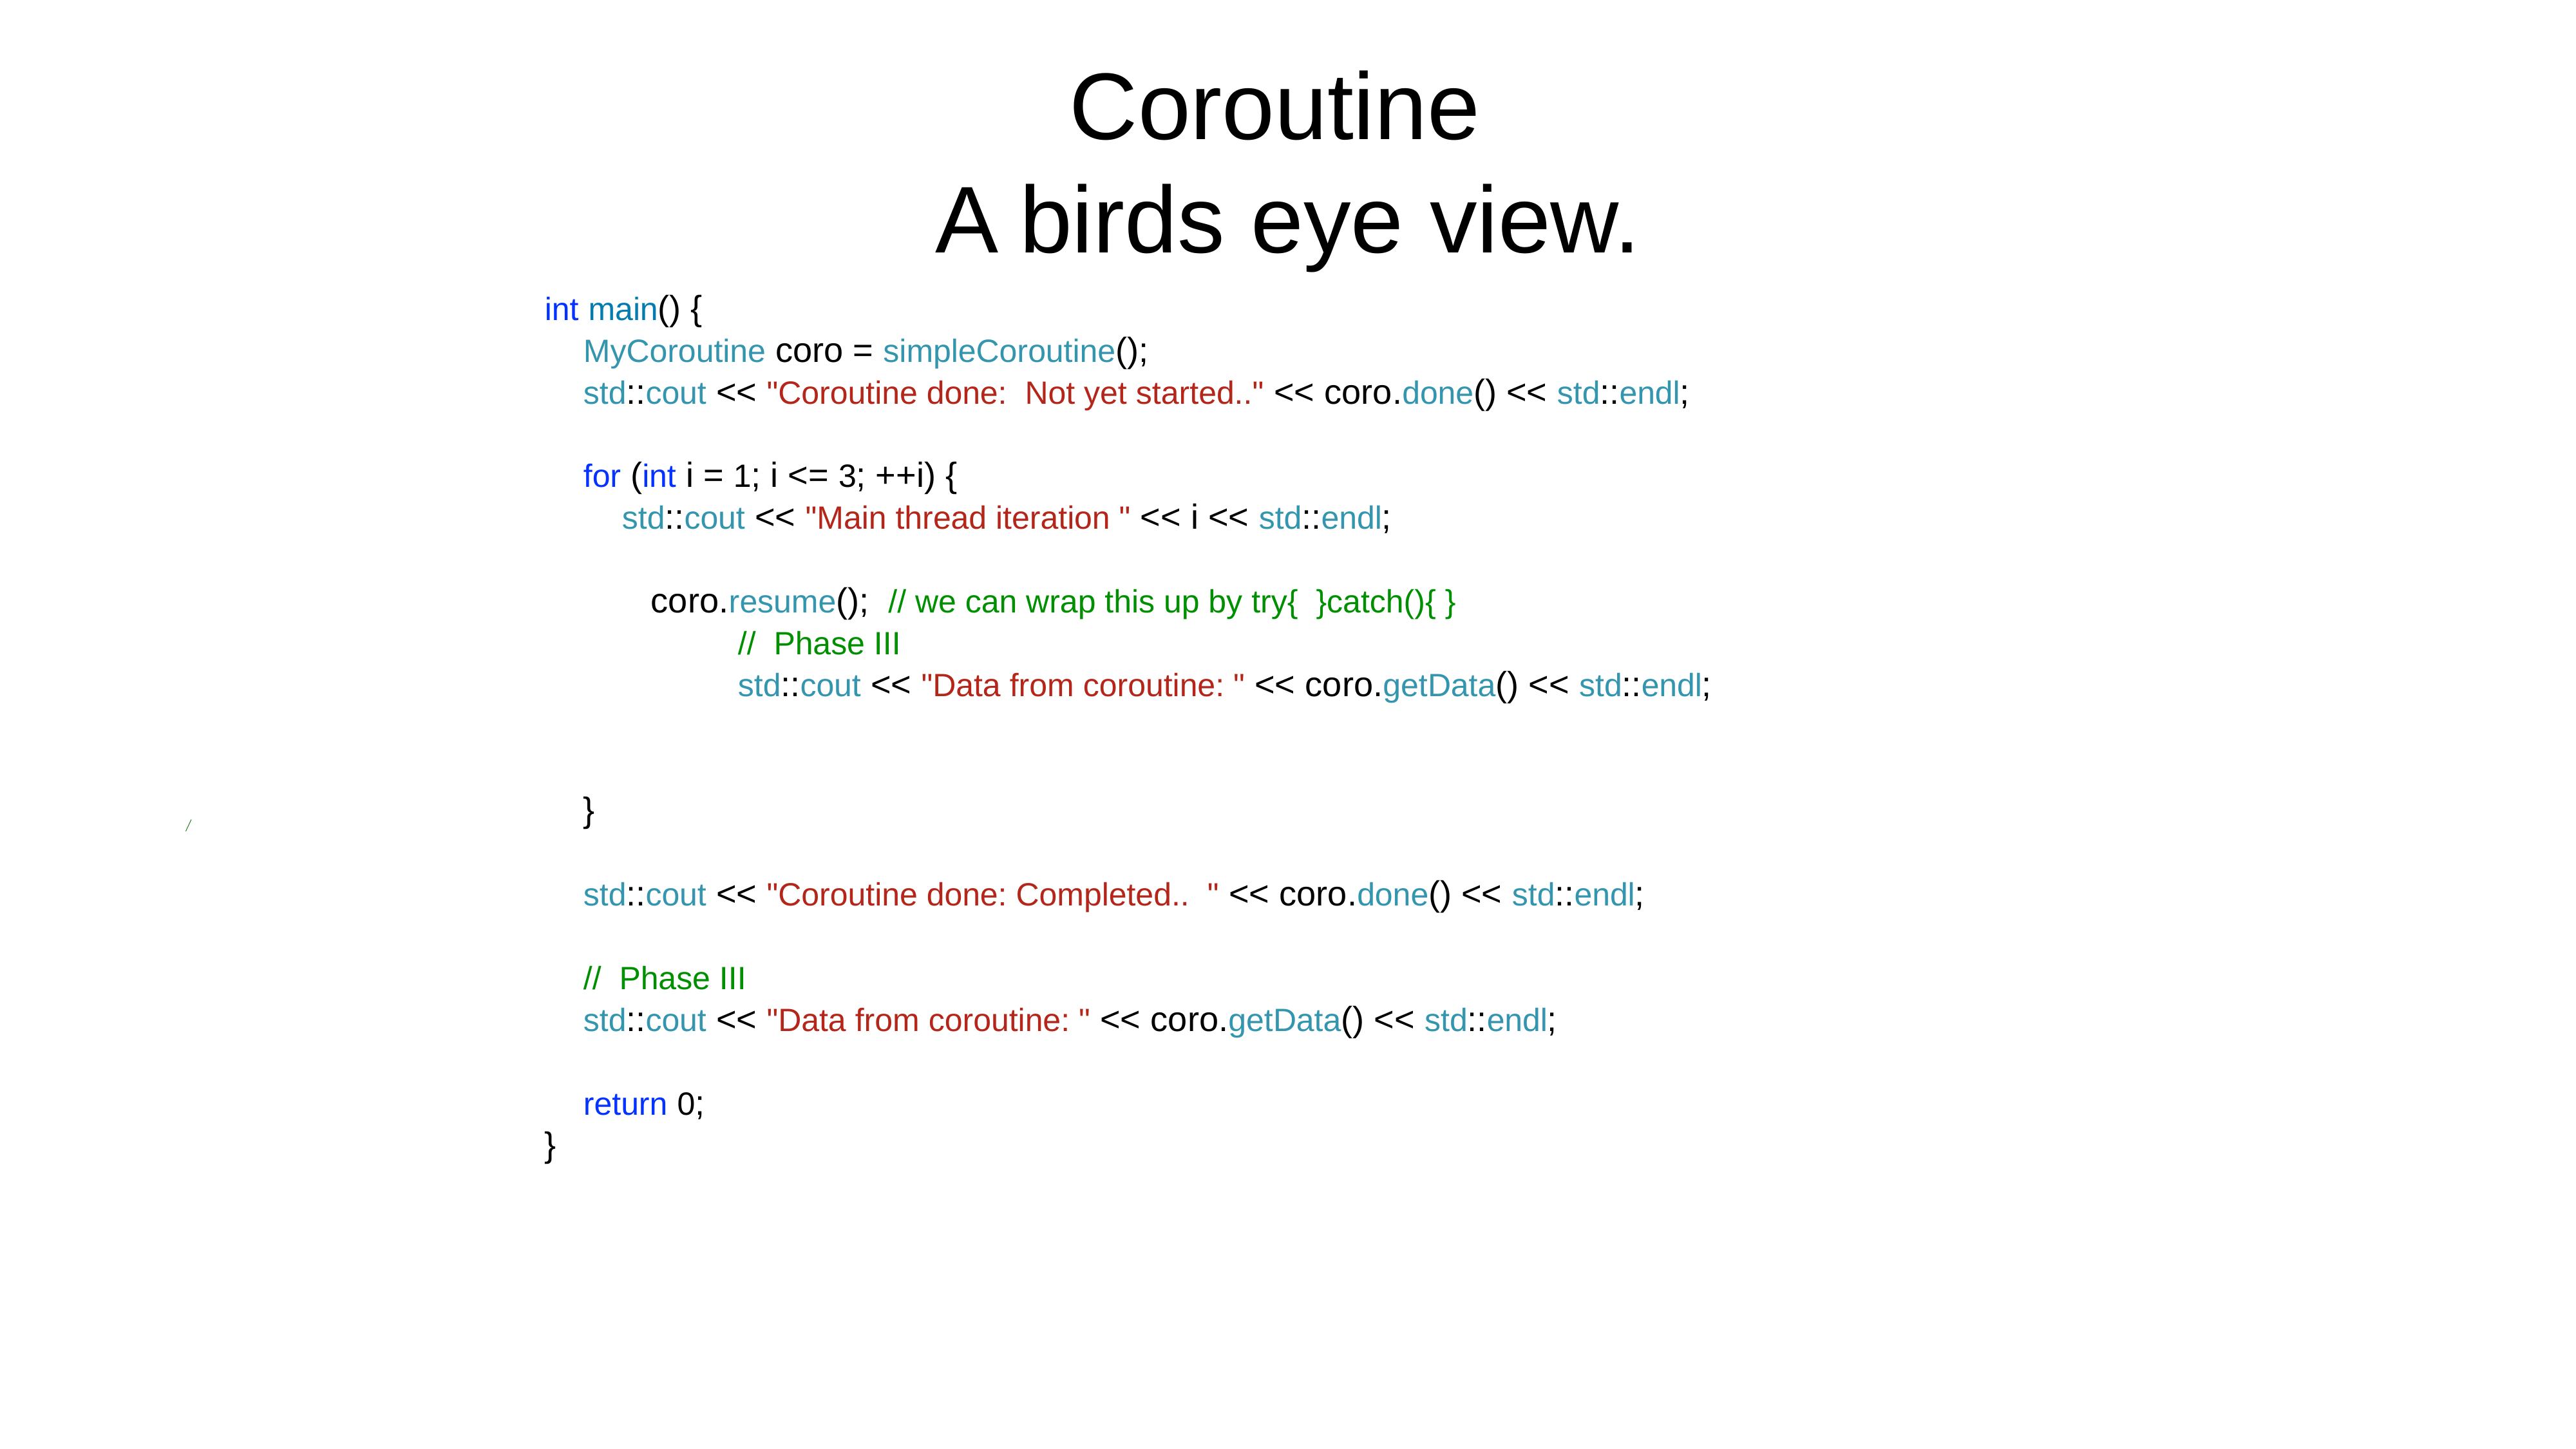

# Coroutine
A birds eye view.
int main() {
    MyCoroutine coro = simpleCoroutine();
    std::cout << "Coroutine done:  Not yet started.." << coro.done() << std::endl;

    for (int i = 1; i <= 3; ++i) {
        std::cout << "Main thread iteration " << i << std::endl;

           coro.resume();  // we can wrap this up by try{  }catch(){ }
                    //  Phase III
                    std::cout << "Data from coroutine: " << coro.getData() << std::endl;

    }

    std::cout << "Coroutine done: Completed..  " << coro.done() << std::endl;

    //  Phase III
    std::cout << "Data from coroutine: " << coro.getData() << std::endl;

    return 0;
}
/